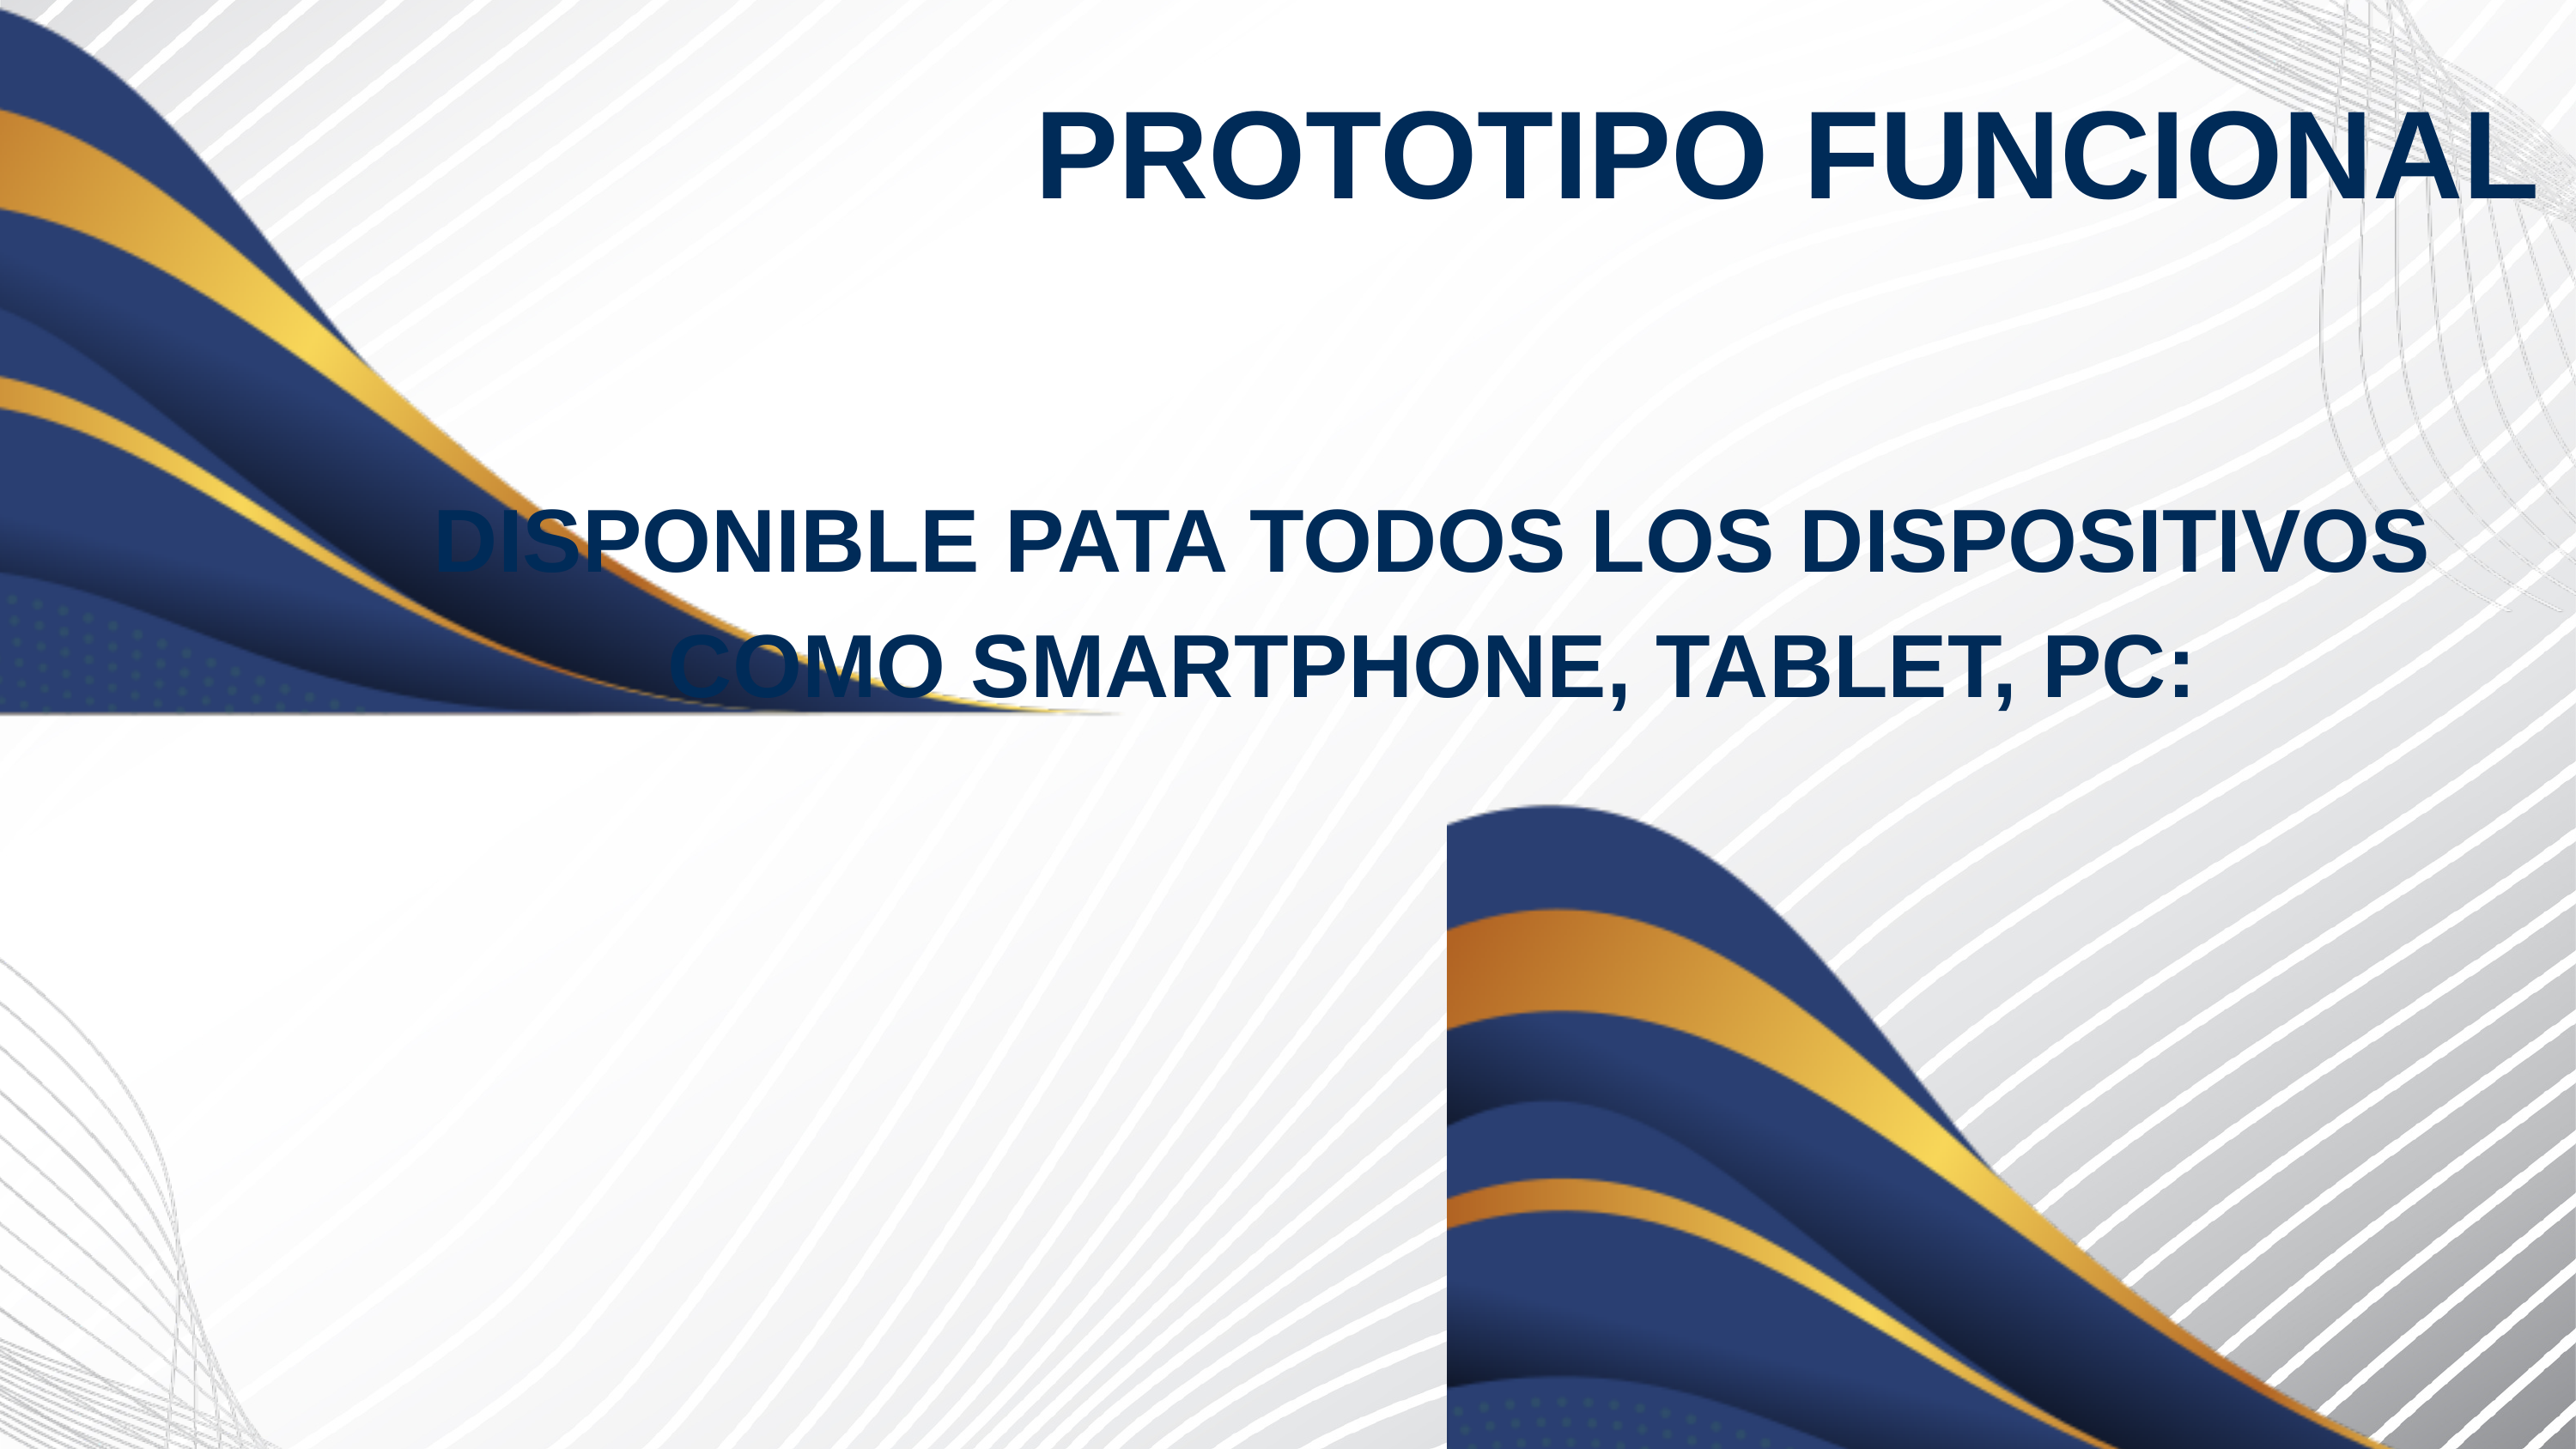

PROTOTIPO FUNCIONAL
DISPONIBLE PATA TODOS LOS DISPOSITIVOS COMO SMARTPHONE, TABLET, PC: